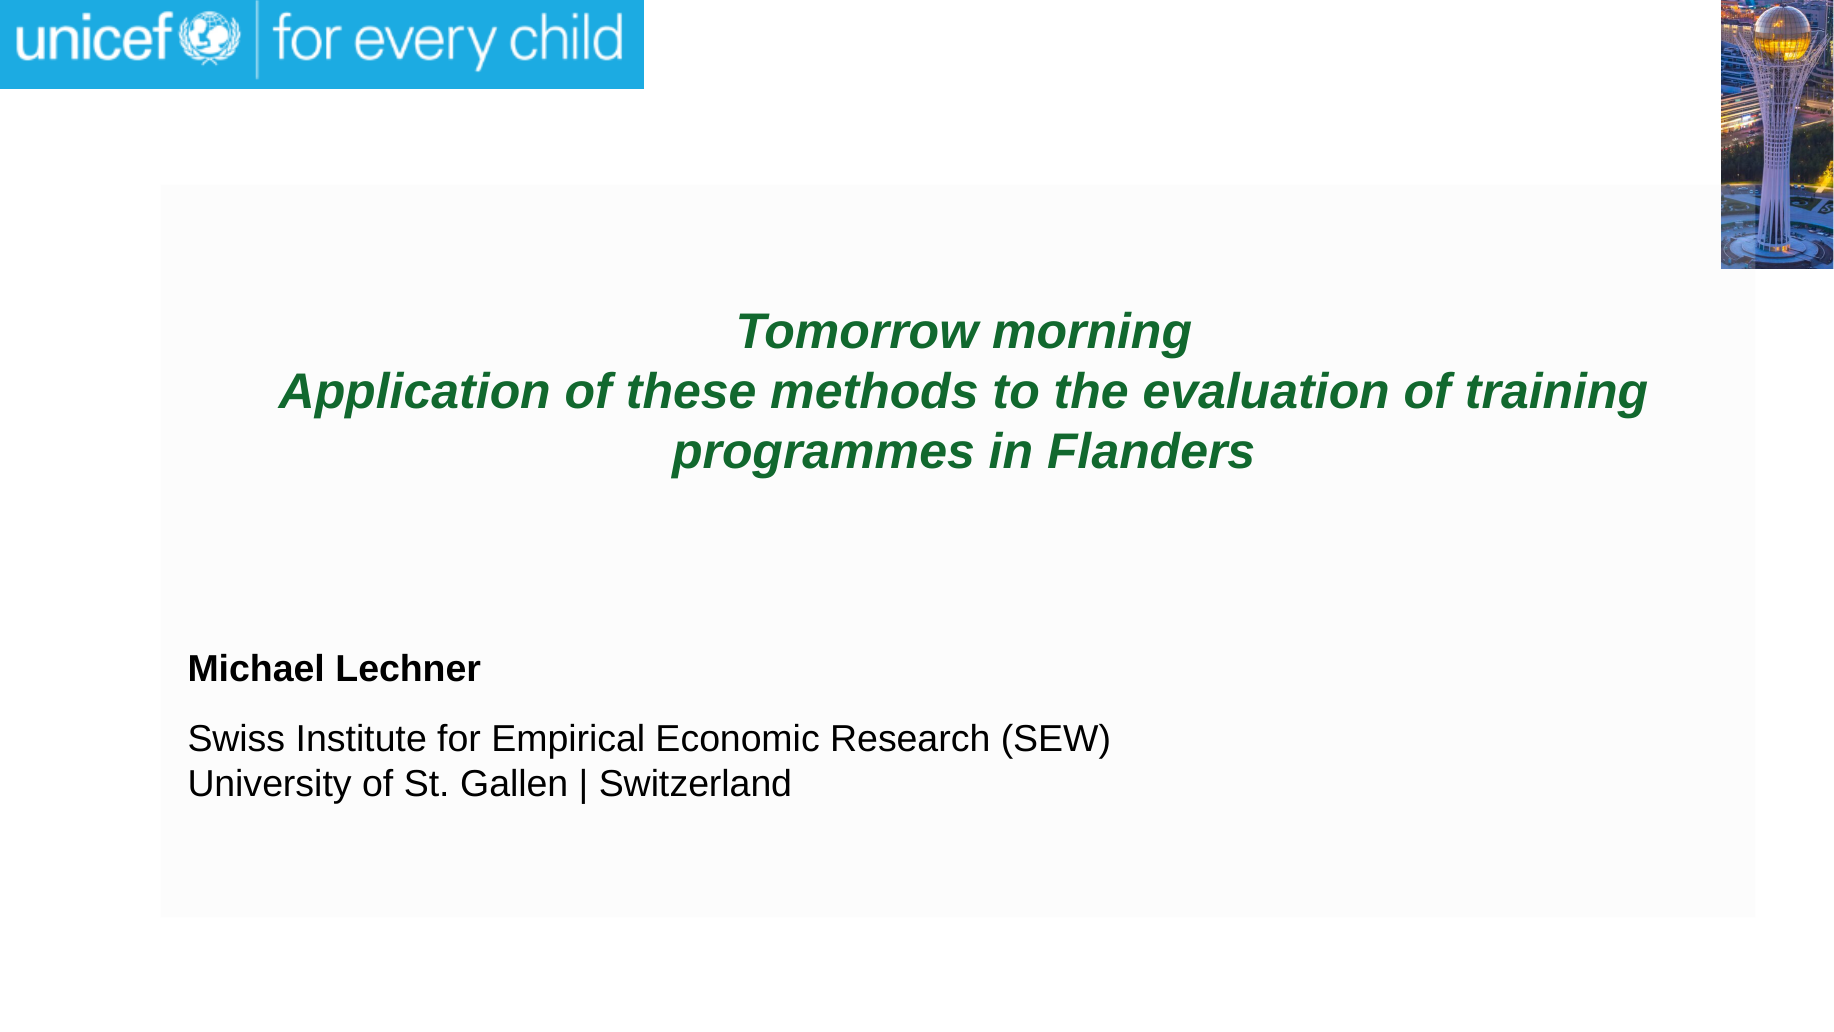

Tomorrow morning
Application of these methods to the evaluation of training programmes in Flanders

Michael Lechner
Swiss Institute for Empirical Economic Research (SEW)
University of St. Gallen | Switzerland